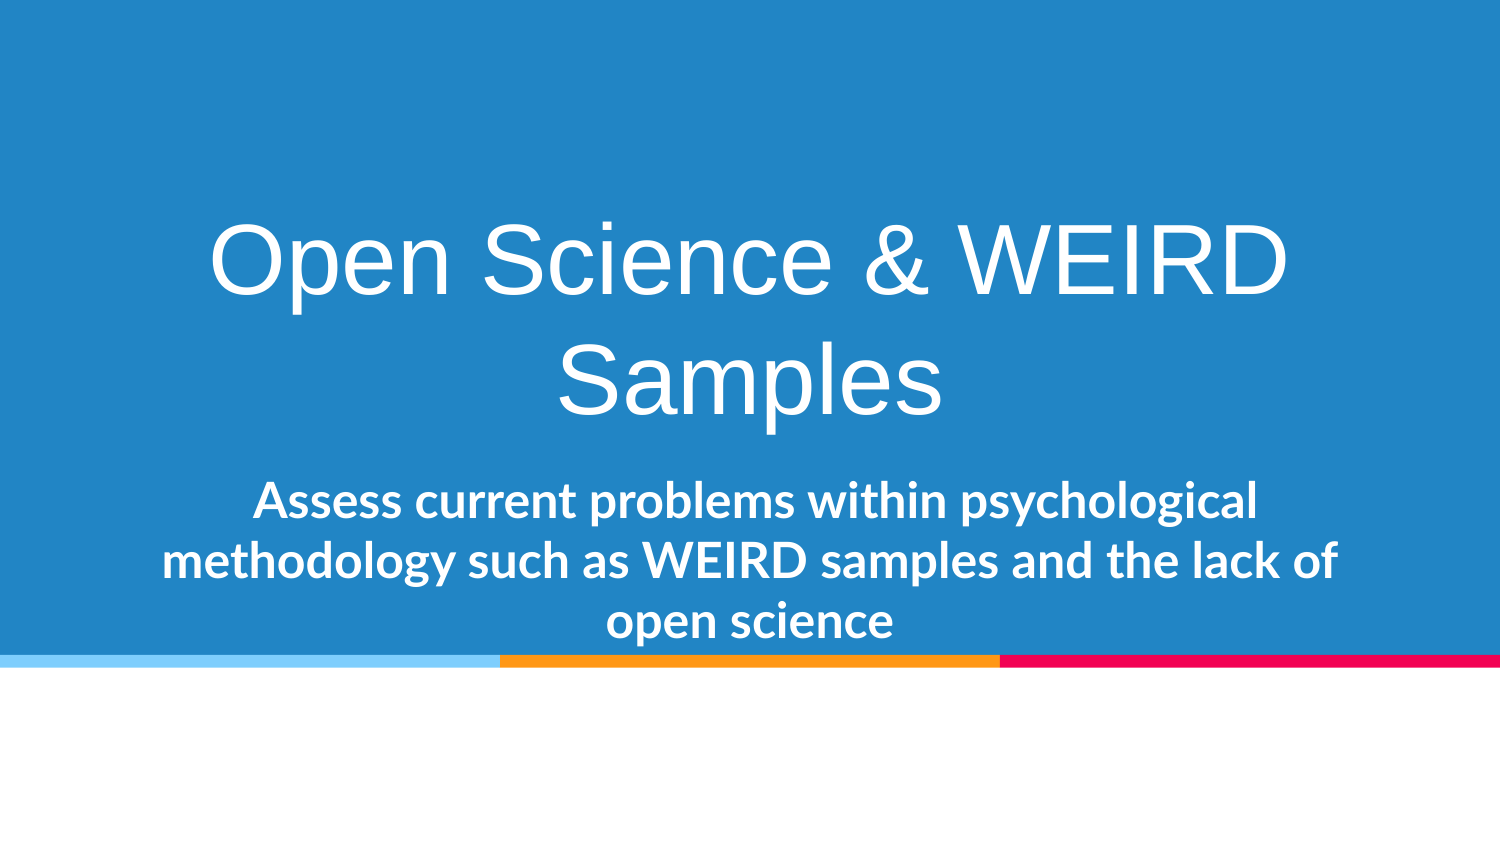

# Open Science & WEIRD Samples
 Assess current problems within psychological methodology such as WEIRD samples and the lack of open science